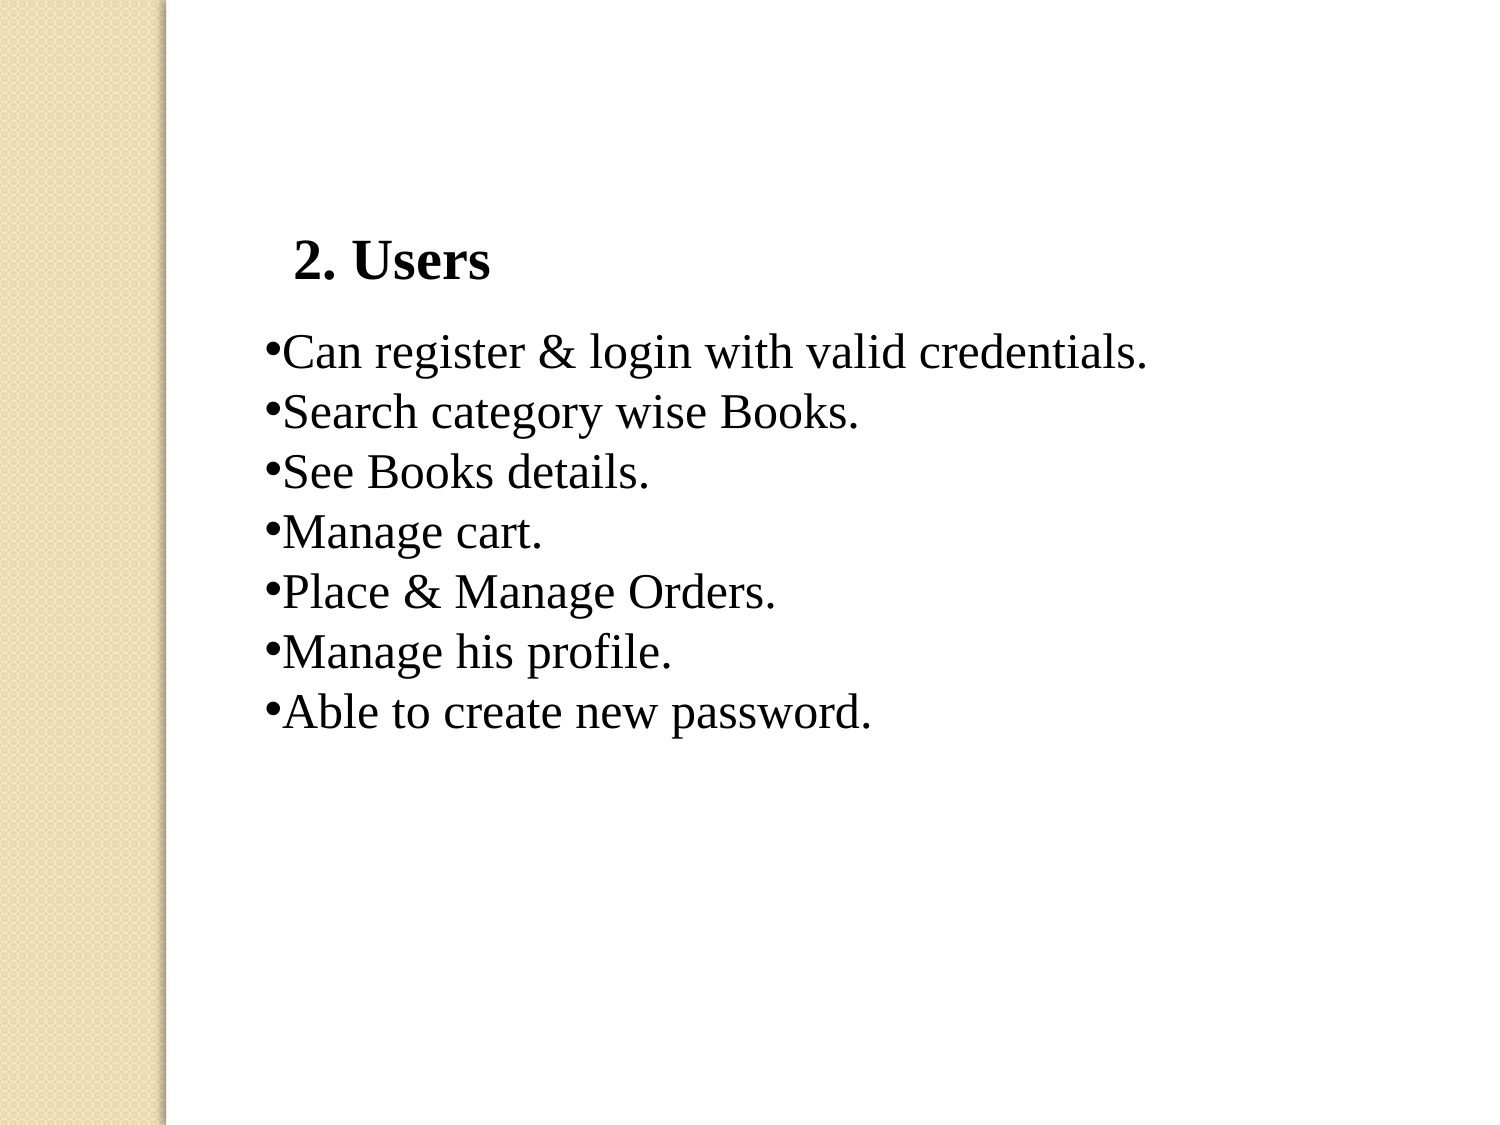

2. Users
Can register & login with valid credentials.
Search category wise Books.
See Books details.
Manage cart.
Place & Manage Orders.
Manage his profile.
Able to create new password.